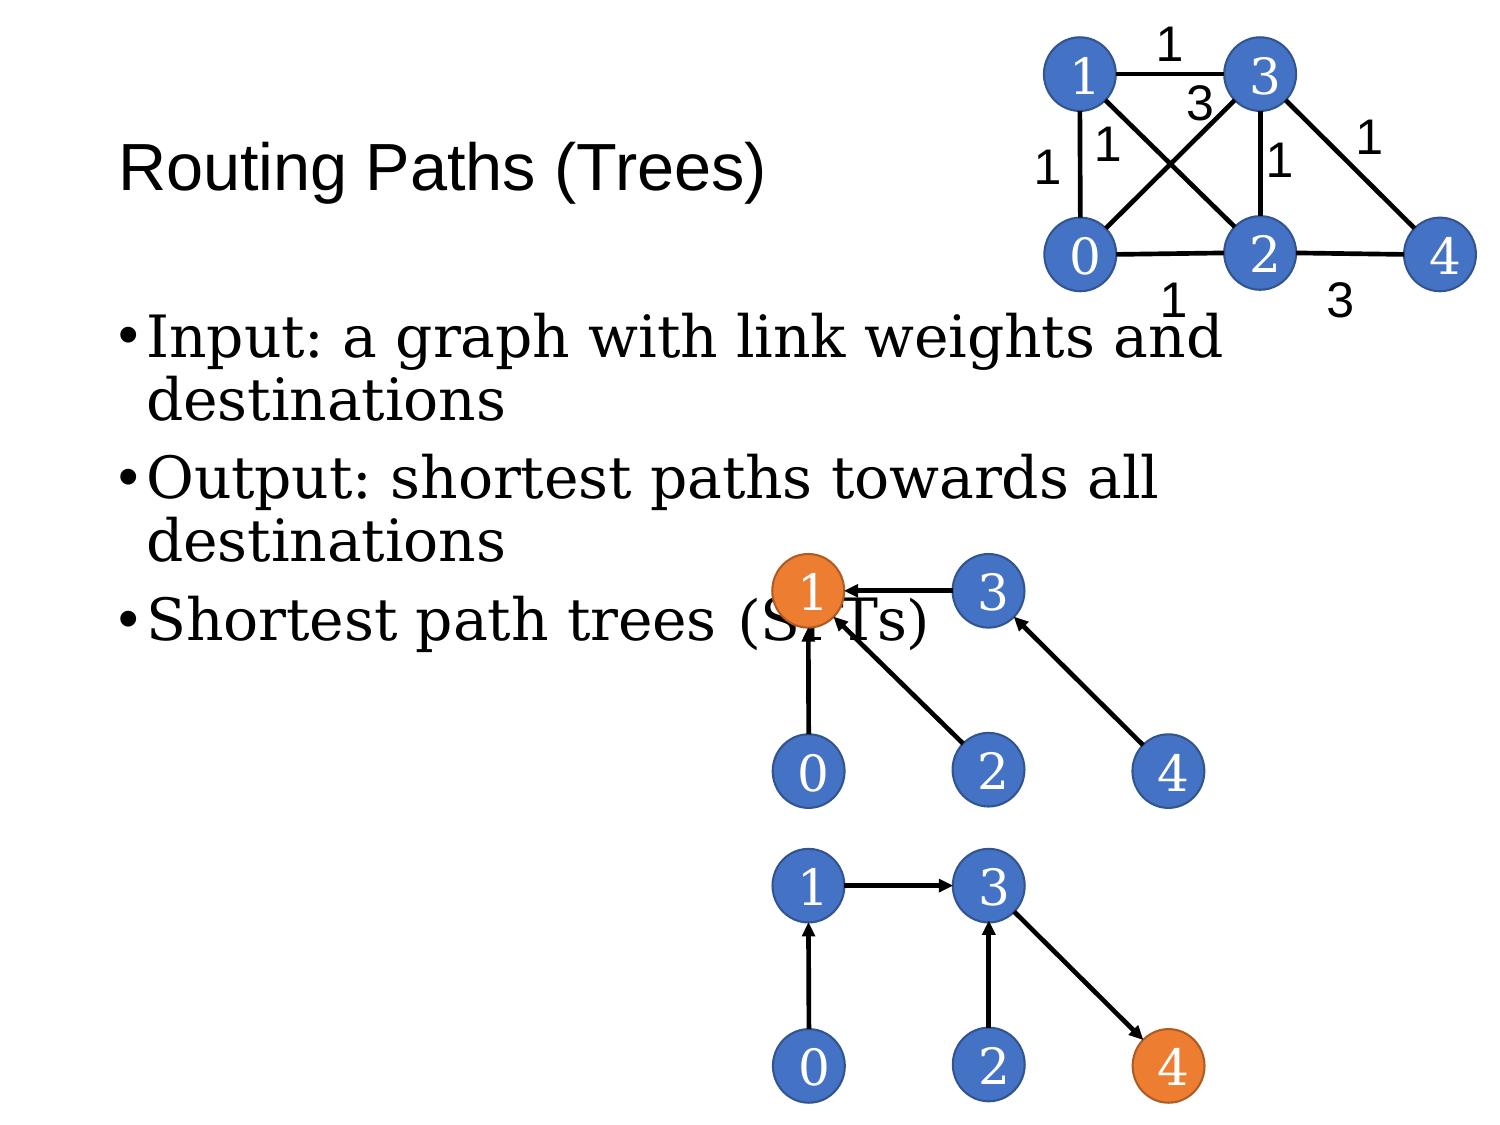

1
3
1
2
4
0
3
1
1
1
1
1
3
# Routing Paths (Trees)
Input: a graph with link weights and destinations
Output: shortest paths towards all destinations
Shortest path trees (SPTs)
3
1
2
4
0
3
1
2
4
0